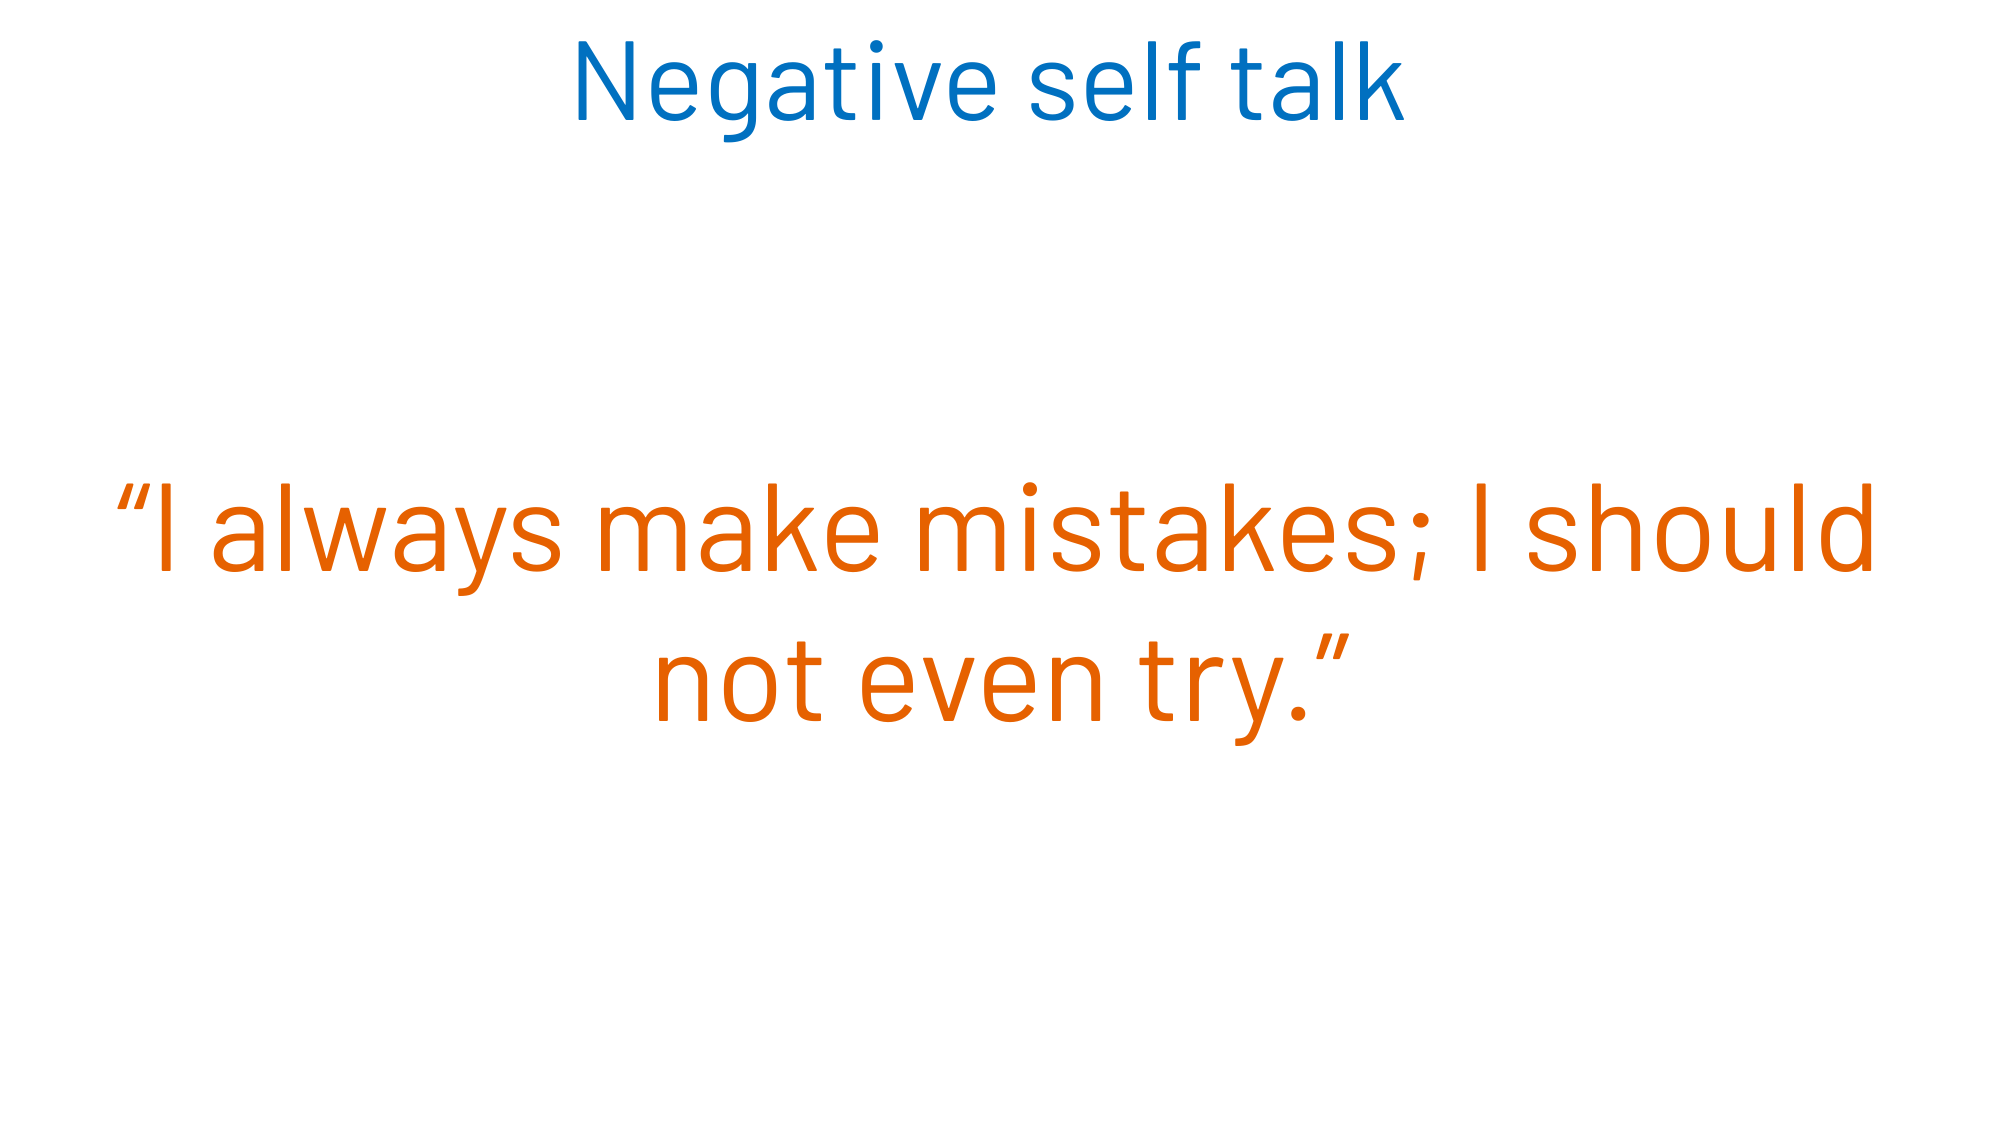

Negative self talk
“I always make mistakes; I should not even try.”